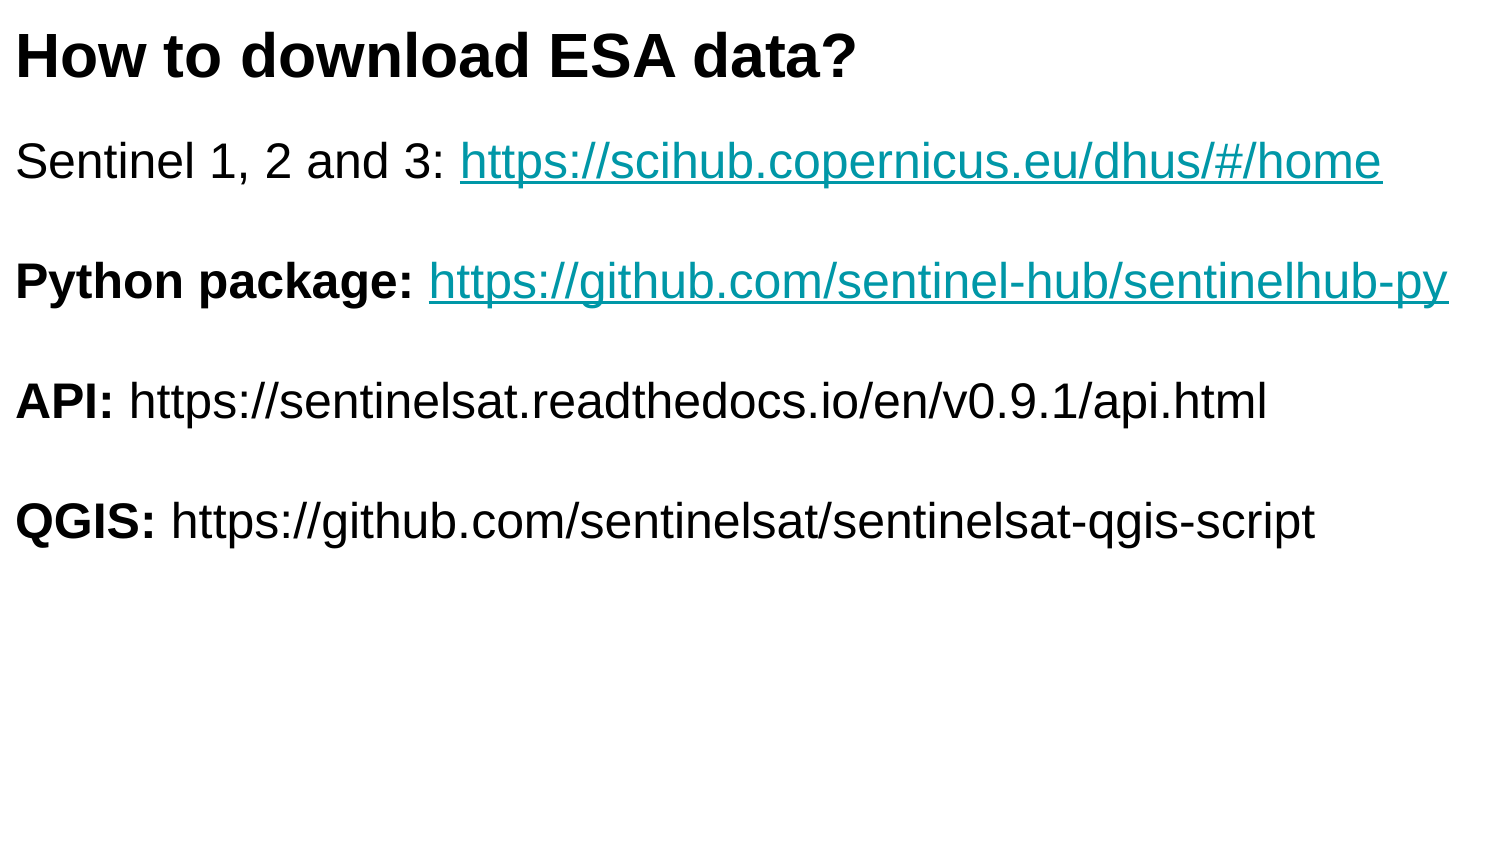

How to download ESA data?
Sentinel 1, 2 and 3: https://scihub.copernicus.eu/dhus/#/home

Python package: https://github.com/sentinel-hub/sentinelhub-py

API: https://sentinelsat.readthedocs.io/en/v0.9.1/api.html

QGIS: https://github.com/sentinelsat/sentinelsat-qgis-script